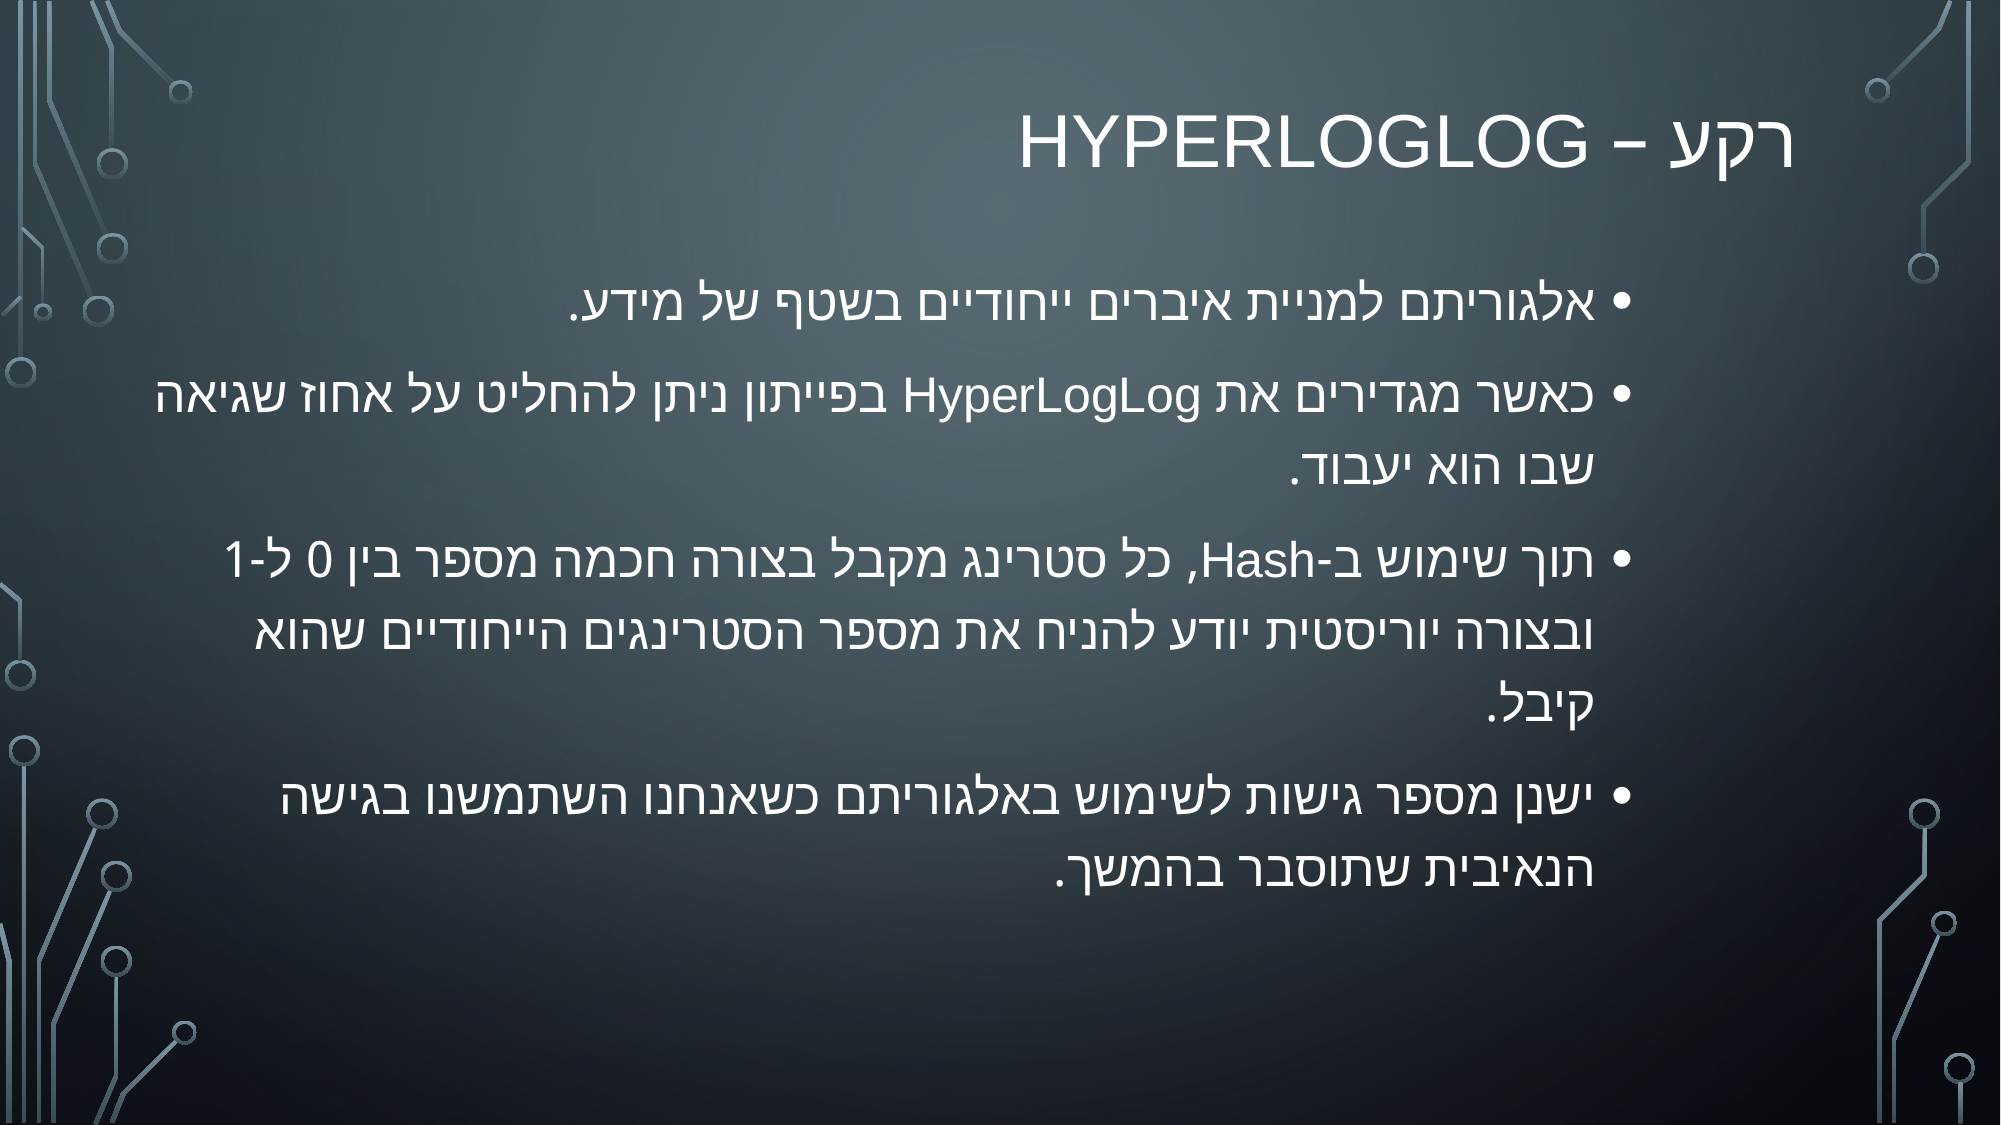

# רקע – hyperloglog
אלגוריתם למניית איברים ייחודיים בשטף של מידע.
כאשר מגדירים את HyperLogLog בפייתון ניתן להחליט על אחוז שגיאה שבו הוא יעבוד.
תוך שימוש ב-Hash, כל סטרינג מקבל בצורה חכמה מספר בין 0 ל-1 ובצורה יוריסטית יודע להניח את מספר הסטרינגים הייחודיים שהוא קיבל.
ישנן מספר גישות לשימוש באלגוריתם כשאנחנו השתמשנו בגישה הנאיבית שתוסבר בהמשך.